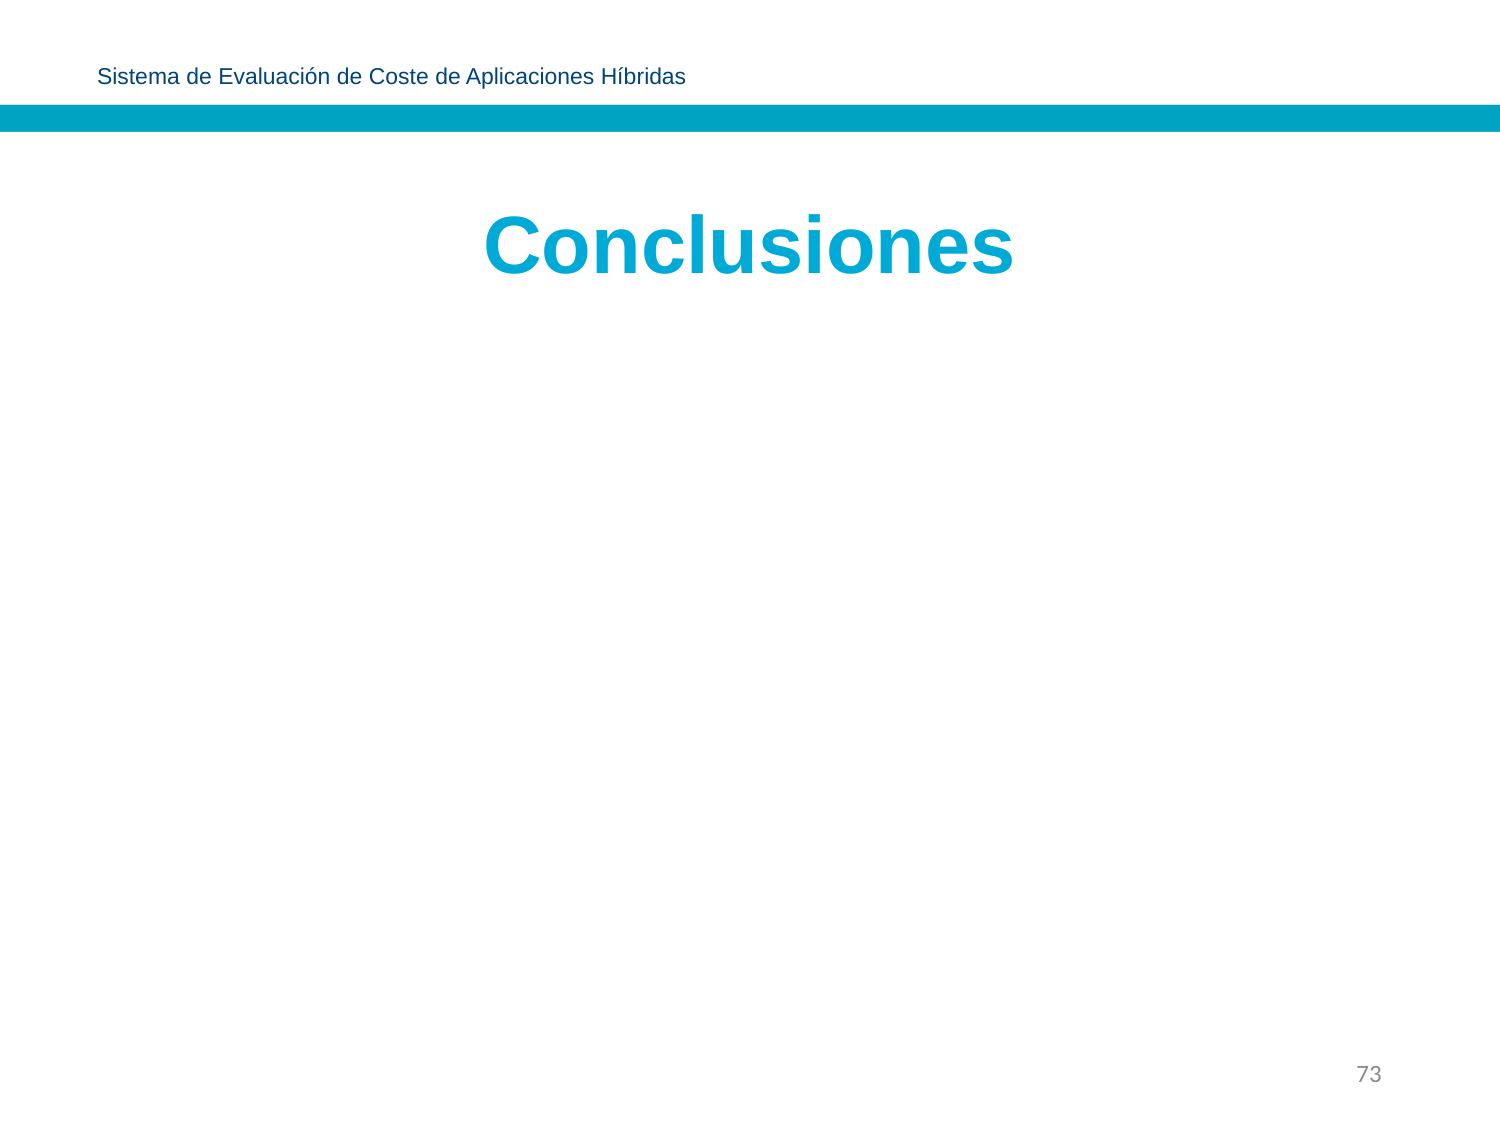

Sistema de Evaluación de Coste de Aplicaciones Híbridas

Conclusiones
73